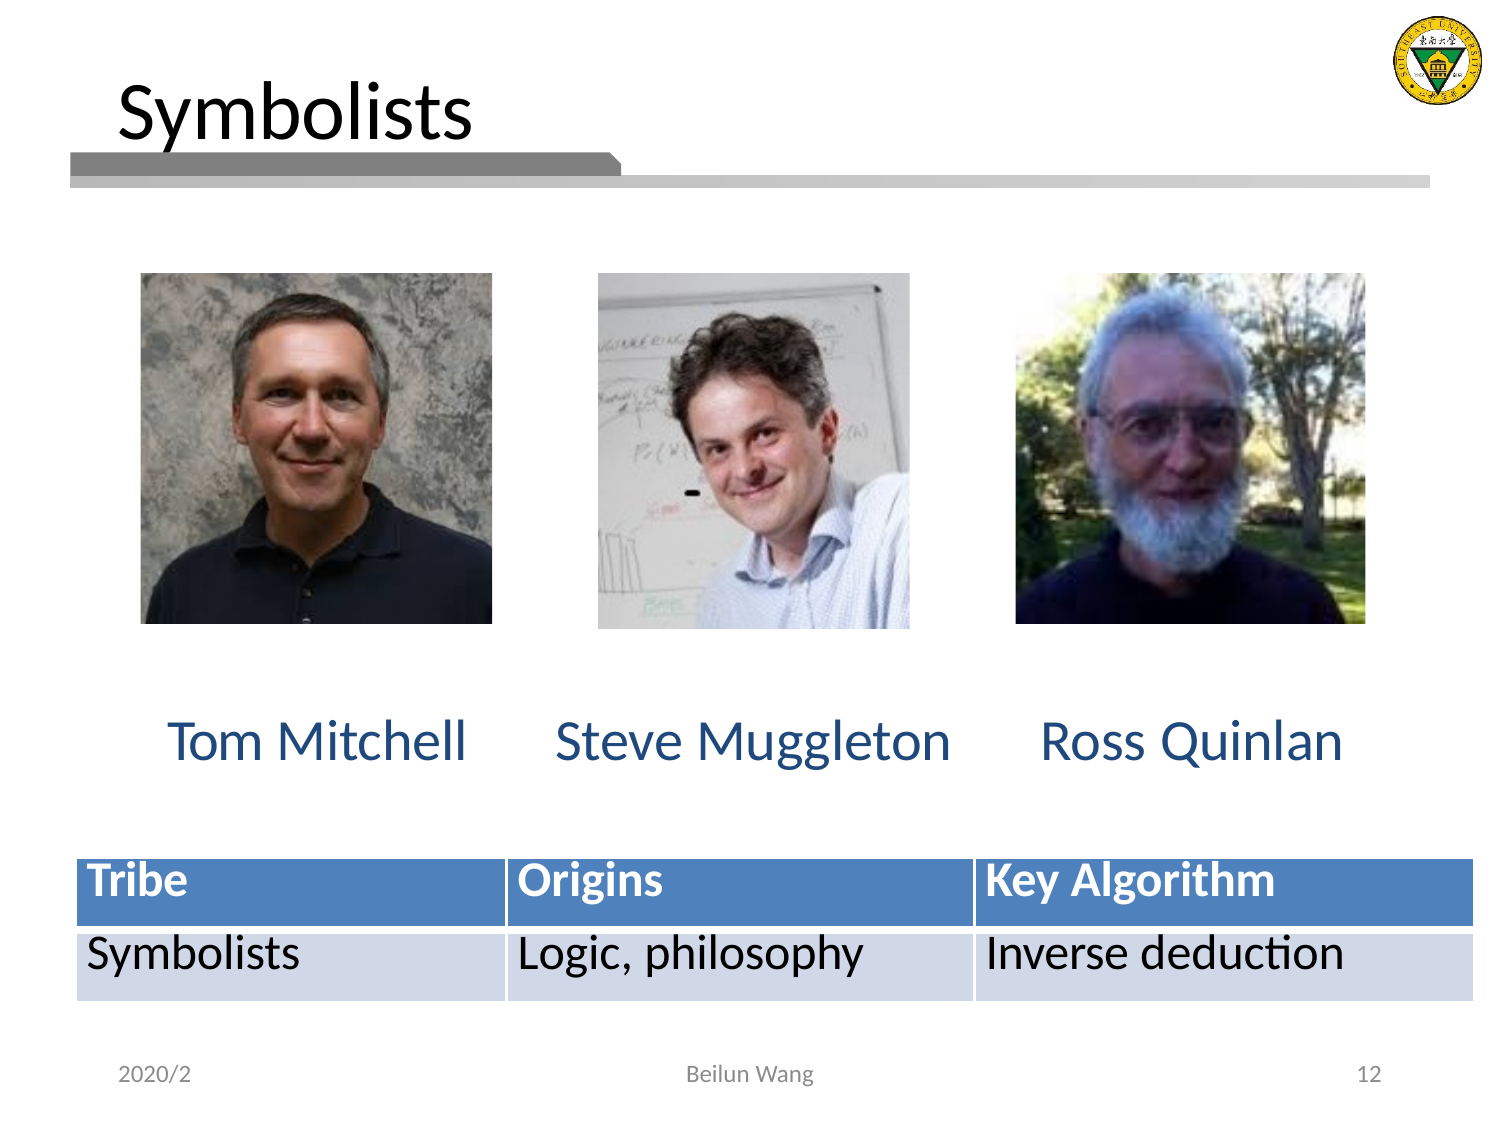

# Symbolists

Tom Mitchell
Steve Muggleton
Ross Quinlan
| Tribe | Origins | Key Algorithm |
| --- | --- | --- |
| Symbolists | Logic, philosophy | Inverse deduction |
2020/2
Beilun Wang
12